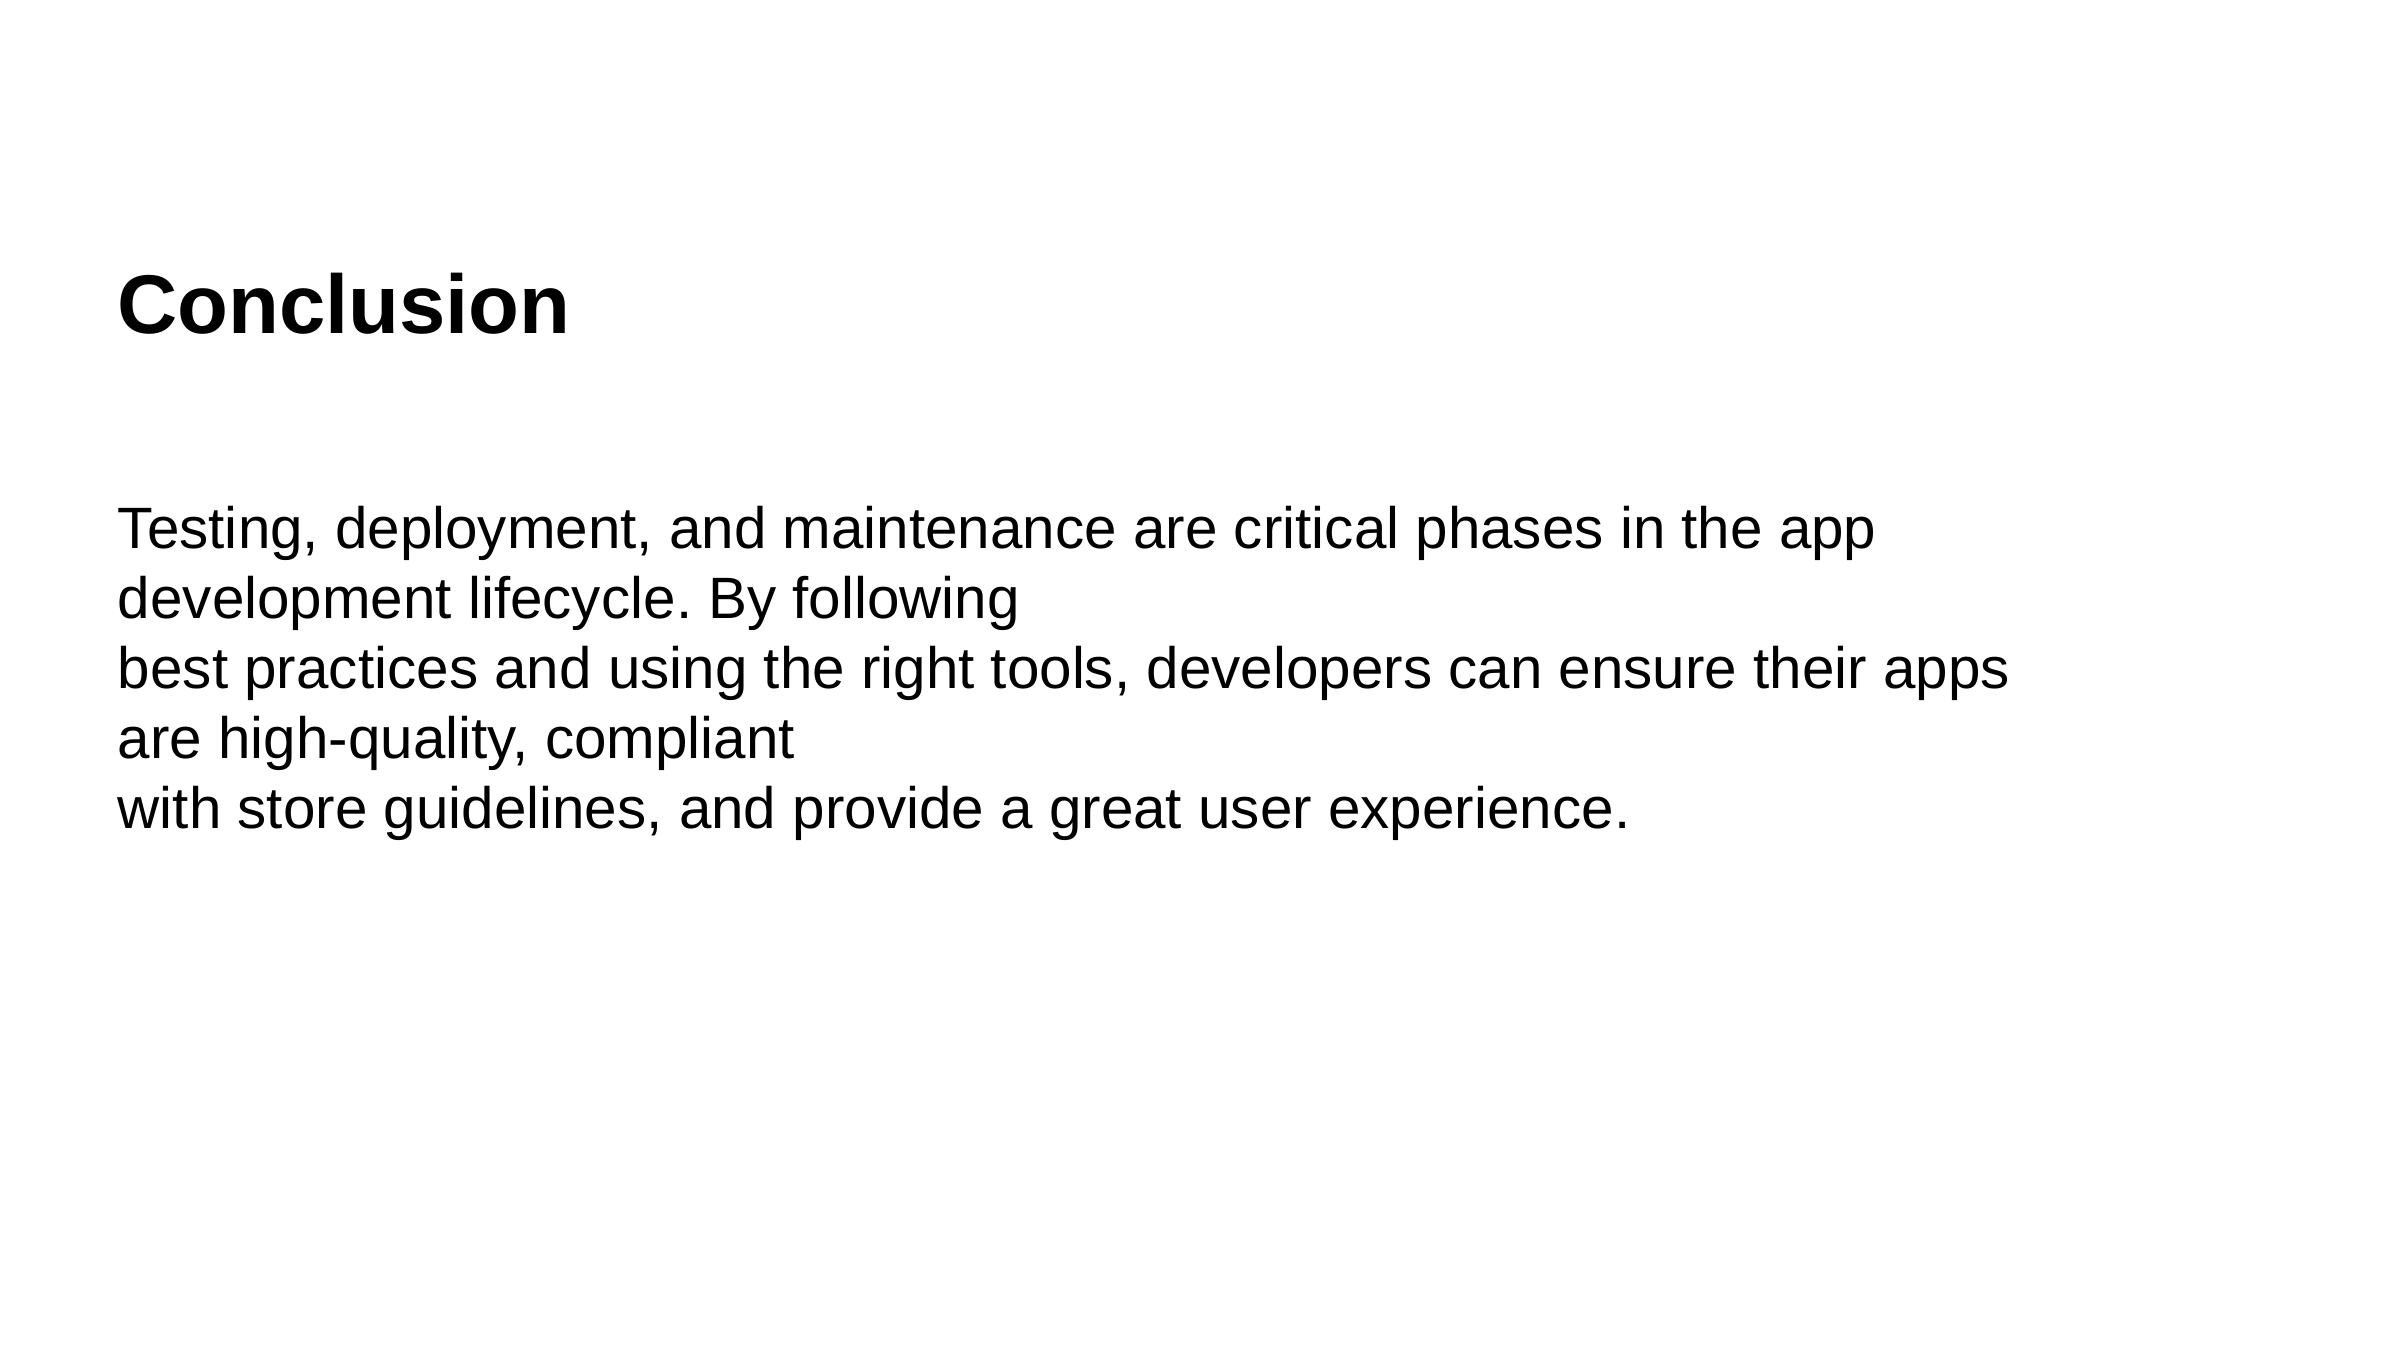

Conclusion

Testing, deployment, and maintenance are critical phases in the app development lifecycle. By following
best practices and using the right tools, developers can ensure their apps are high-quality, compliant
with store guidelines, and provide a great user experience.